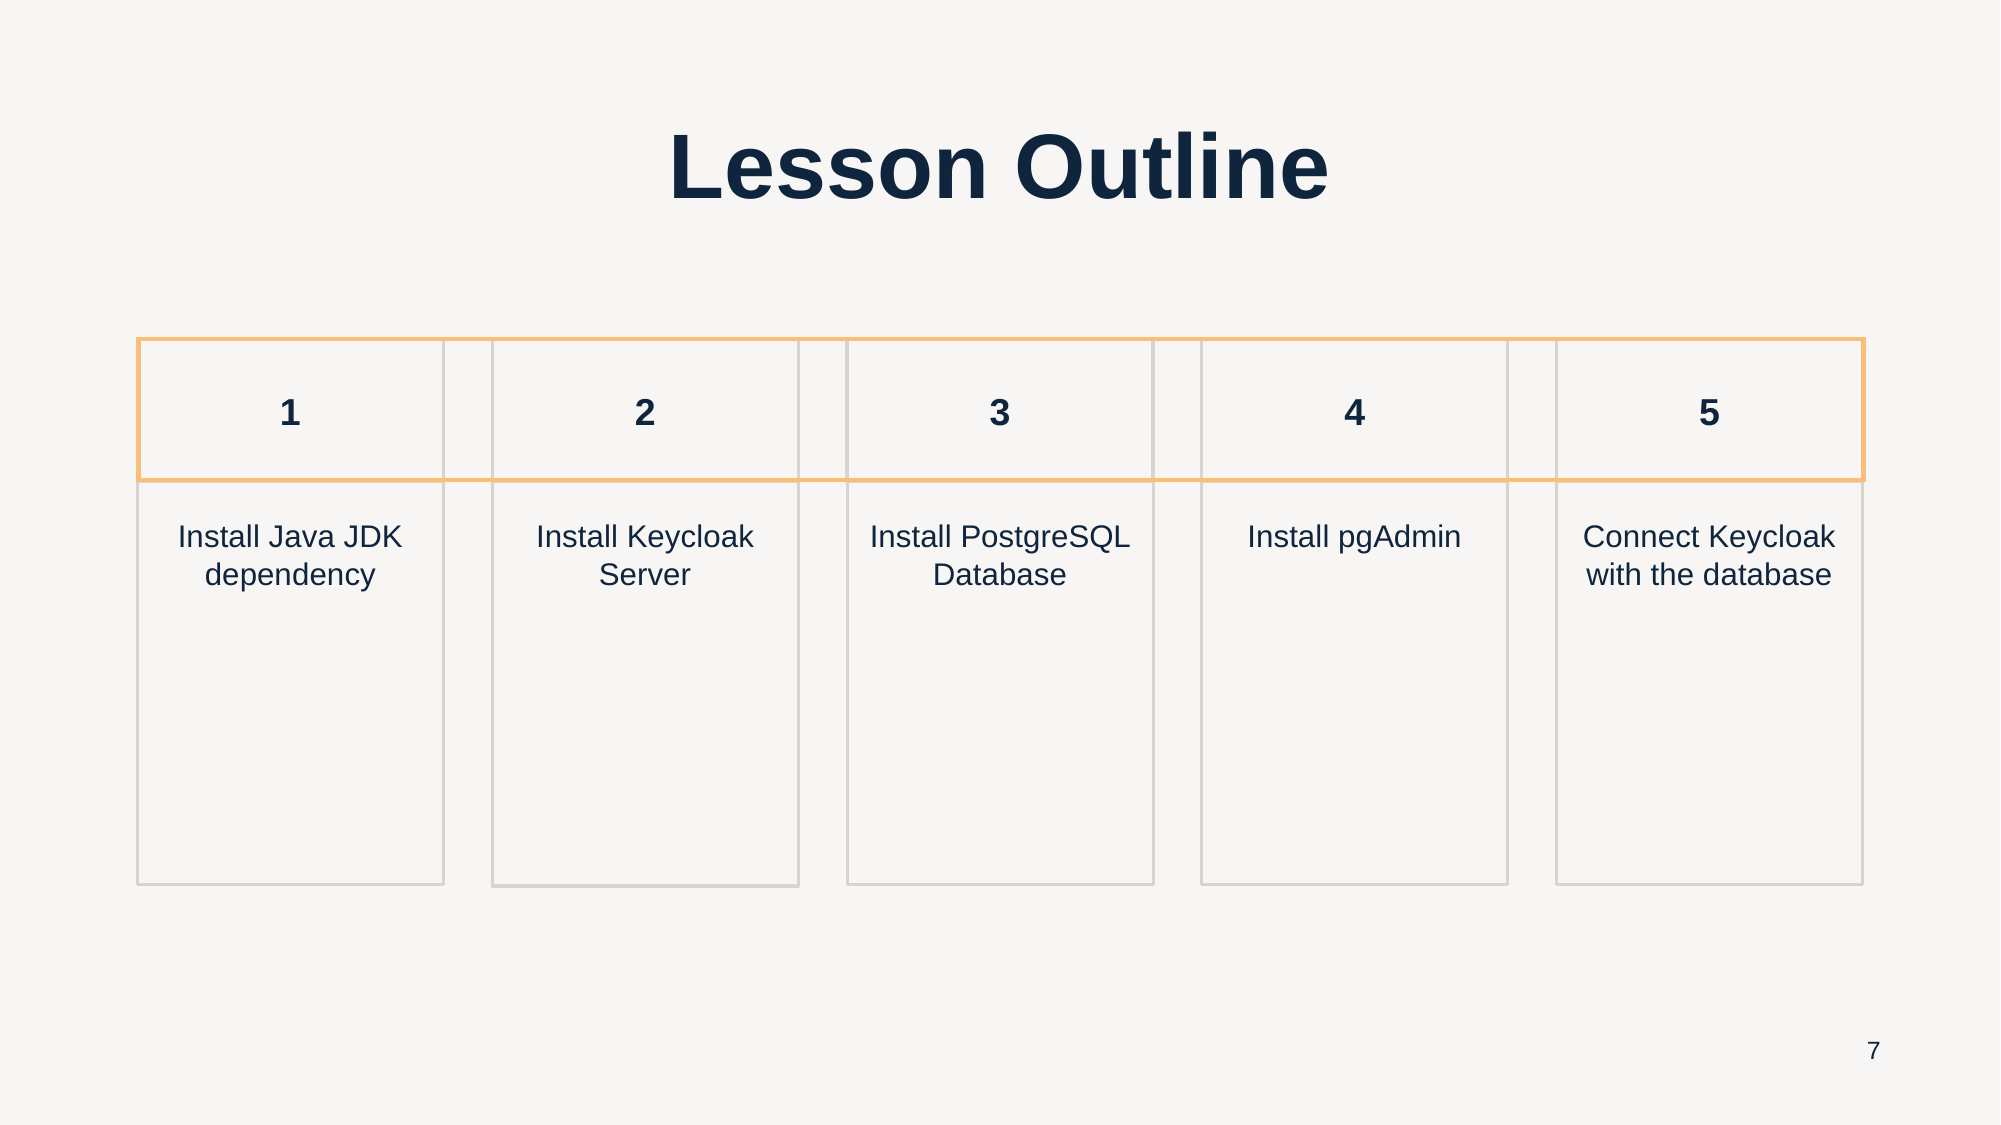

# Lesson Outline

1
2
3
4
5
Install Java JDK dependency​
Install Keycloak Server
Install PostgreSQL Database​
Install pgAdmin
Connect Keycloak with the database
7